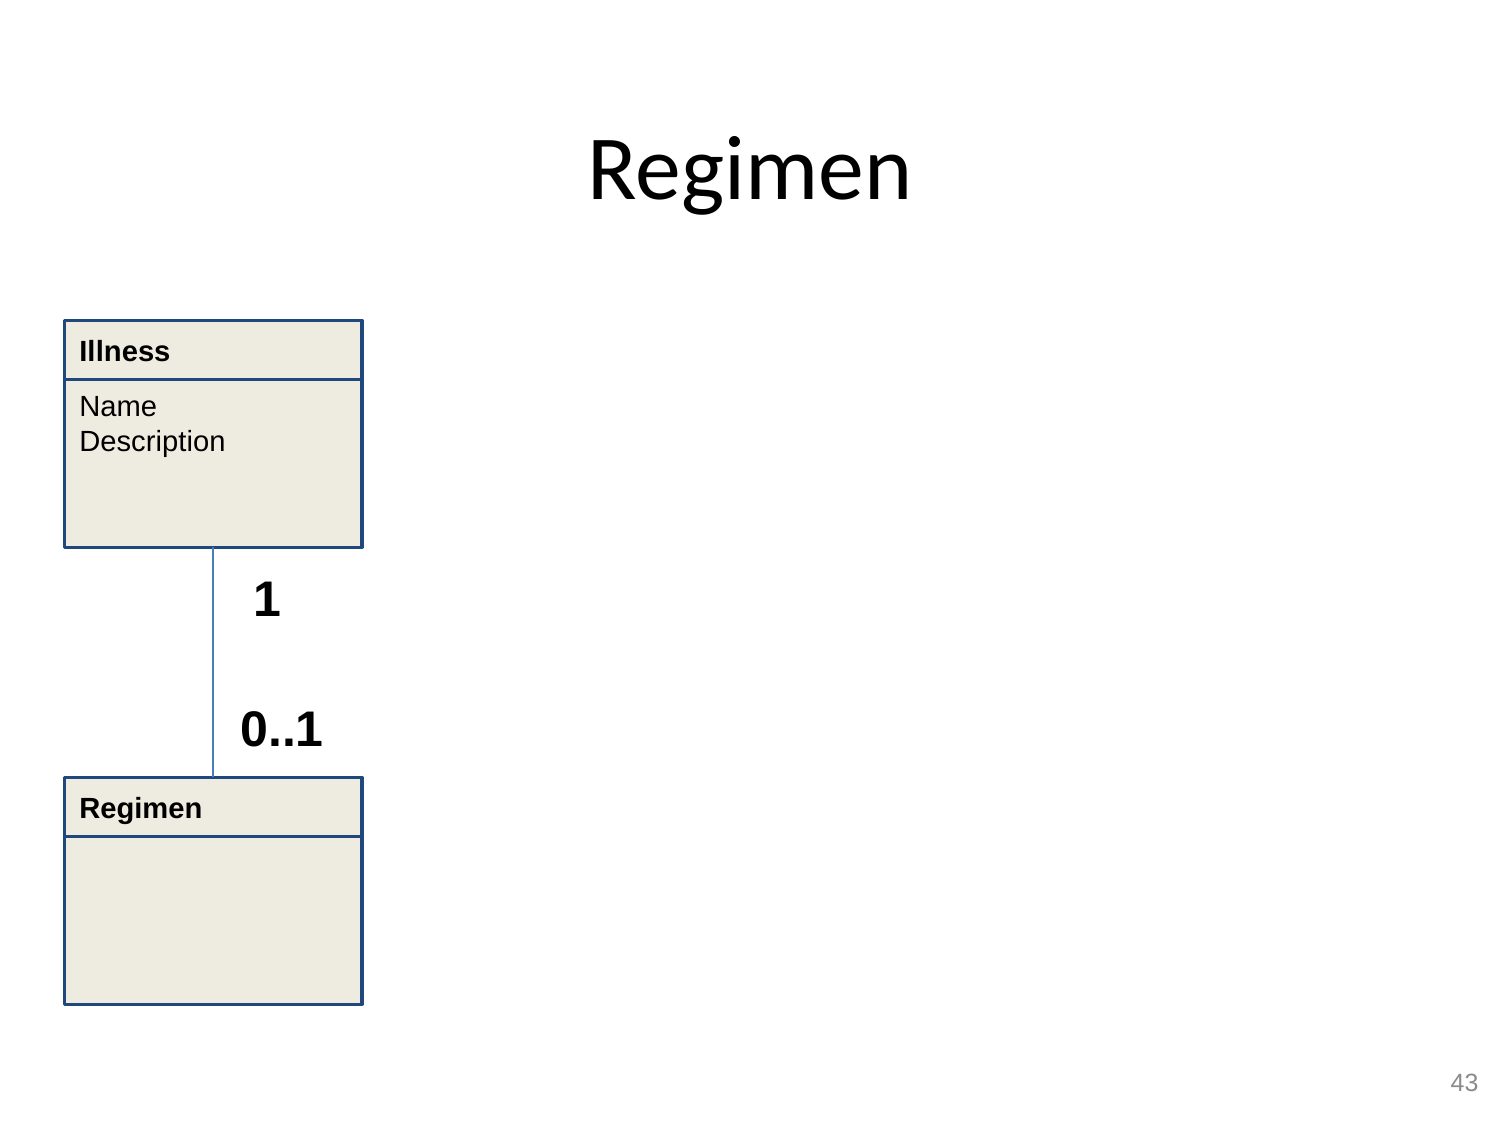

# Regimen

Illness
Name
Description

1
0..1
Regimen

43